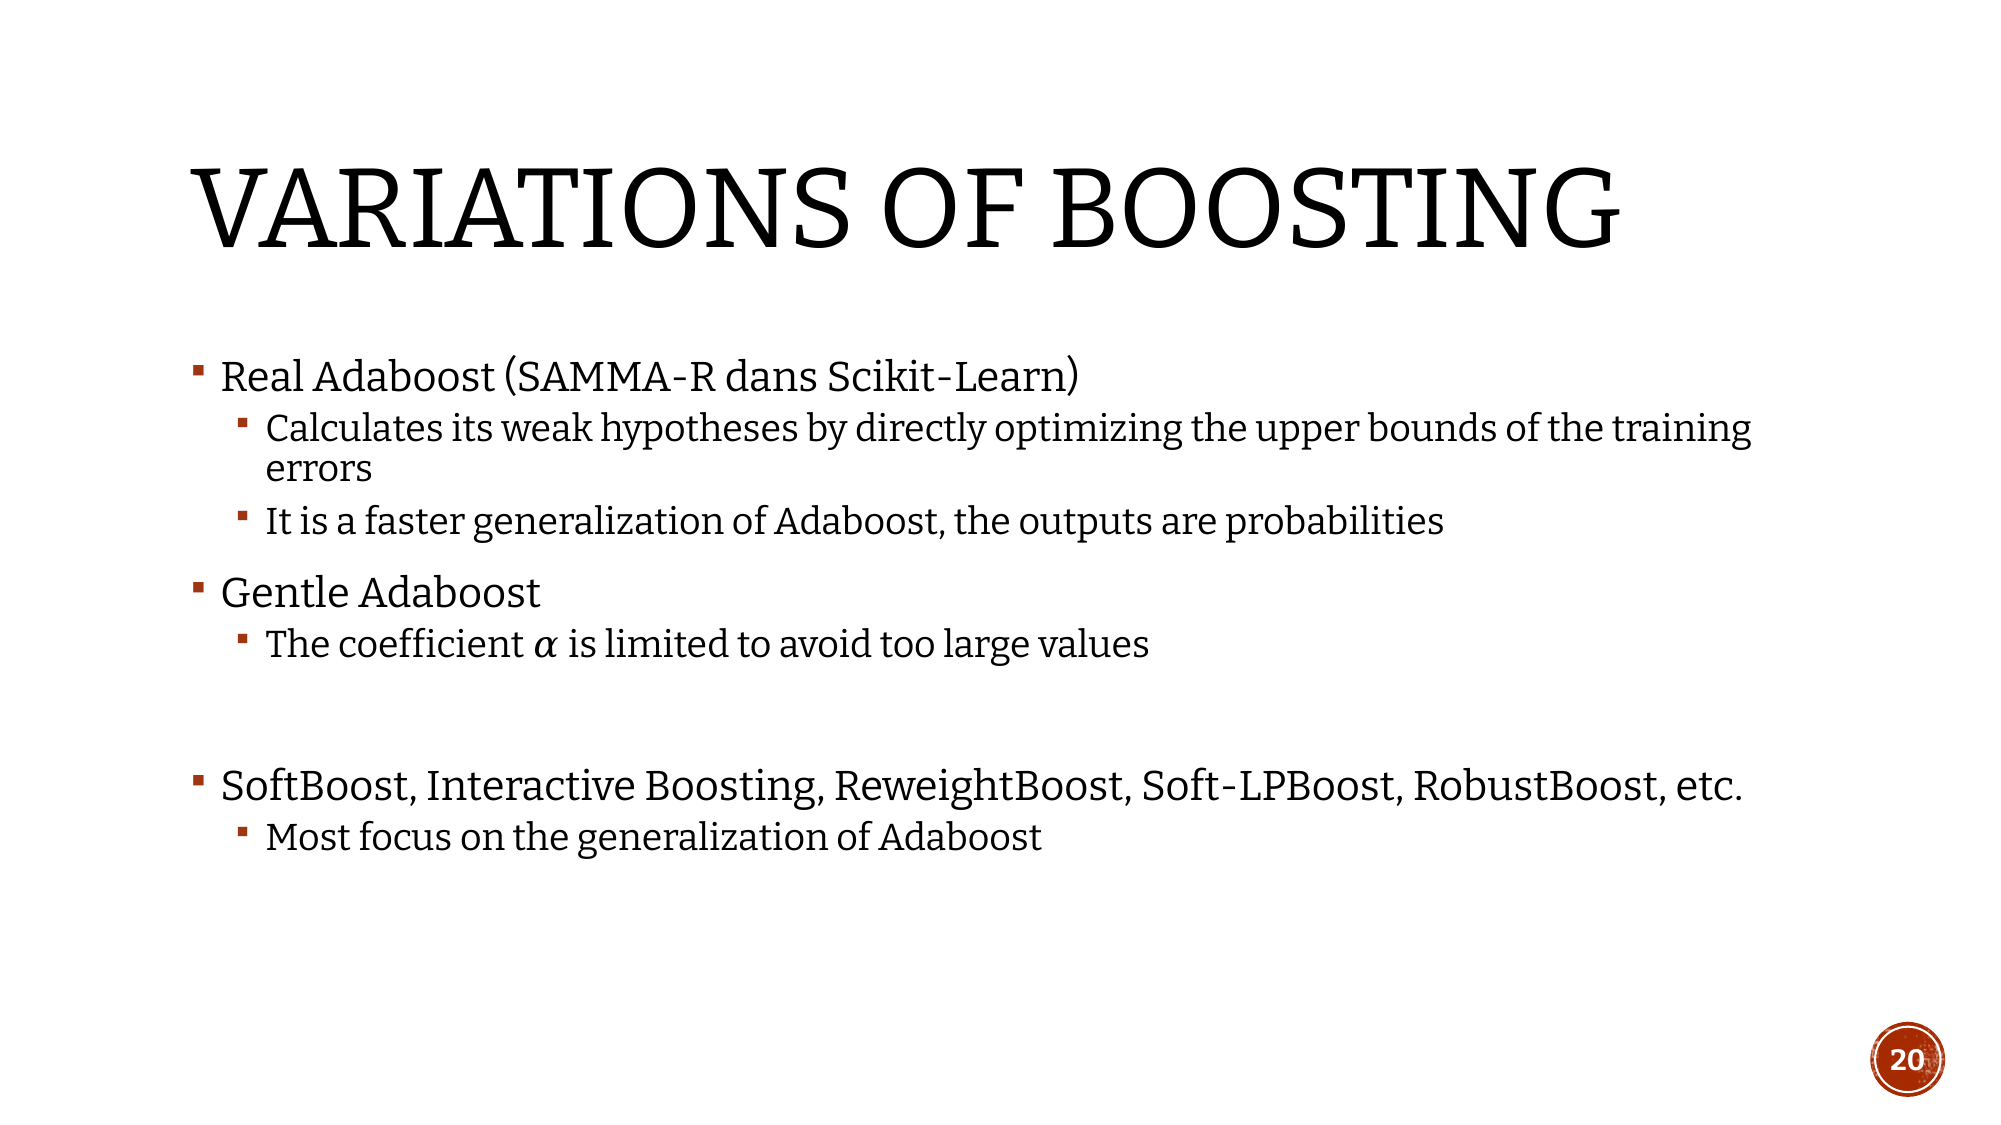

# Variations of Boosting
Real Adaboost (SAMMA-R dans Scikit-Learn)
Calculates its weak hypotheses by directly optimizing the upper bounds of the training errors
It is a faster generalization of Adaboost, the outputs are probabilities
Gentle Adaboost
The coefficient 𝛼 is limited to avoid too large values

SoftBoost, Interactive Boosting, ReweightBoost, Soft-LPBoost, RobustBoost, etc.
Most focus on the generalization of Adaboost

20